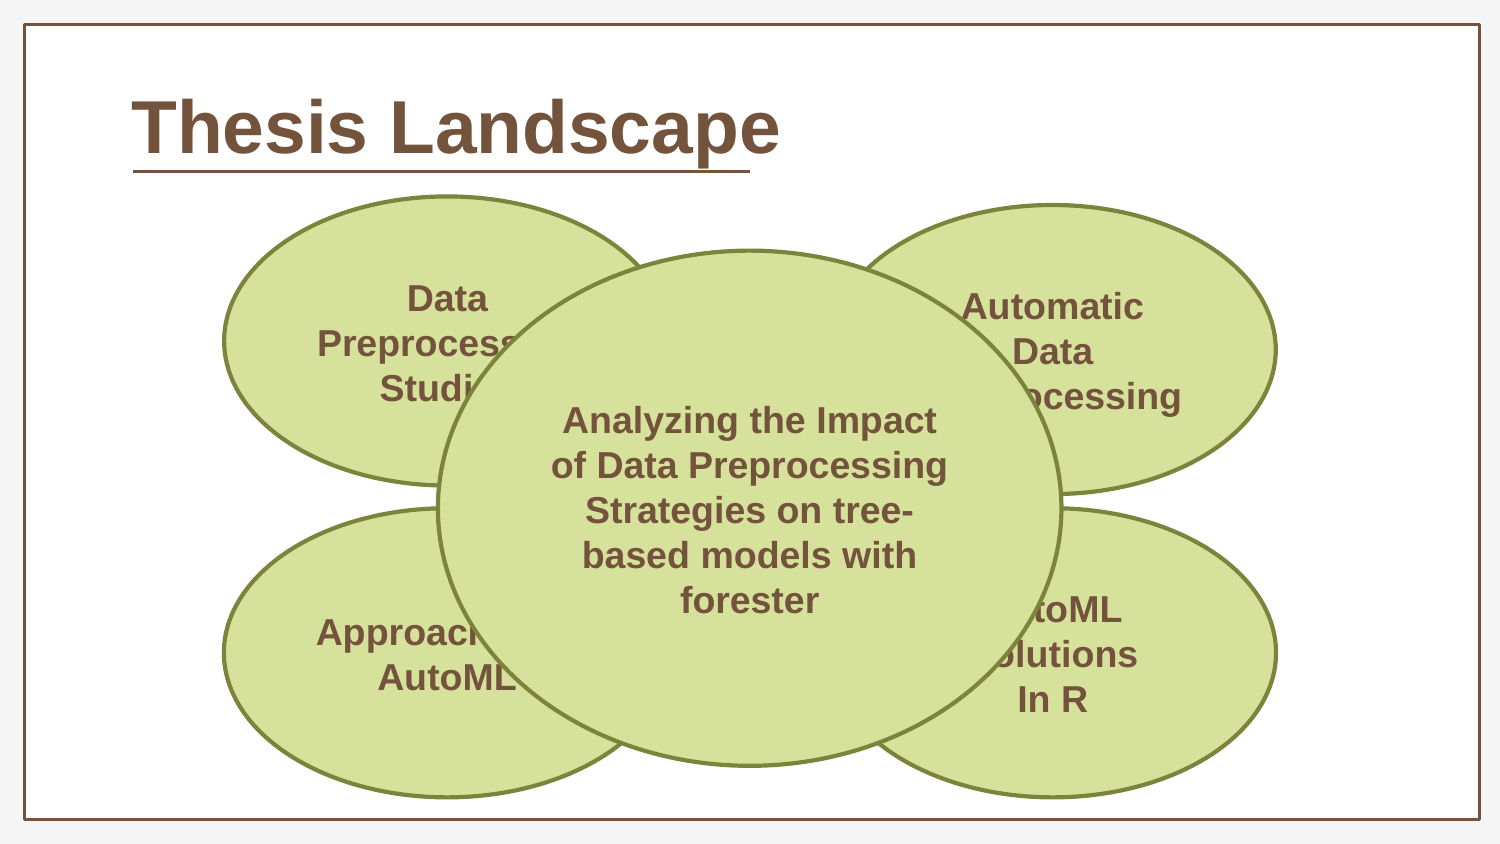

Thesis Landscape
Data Preprocessing Studies
Automatic
Data
Preprocessing
Analyzing the Impact of Data Preprocessing Strategies on tree-based models with forester
Approaches to
AutoML
AutoML
Solutions
In R